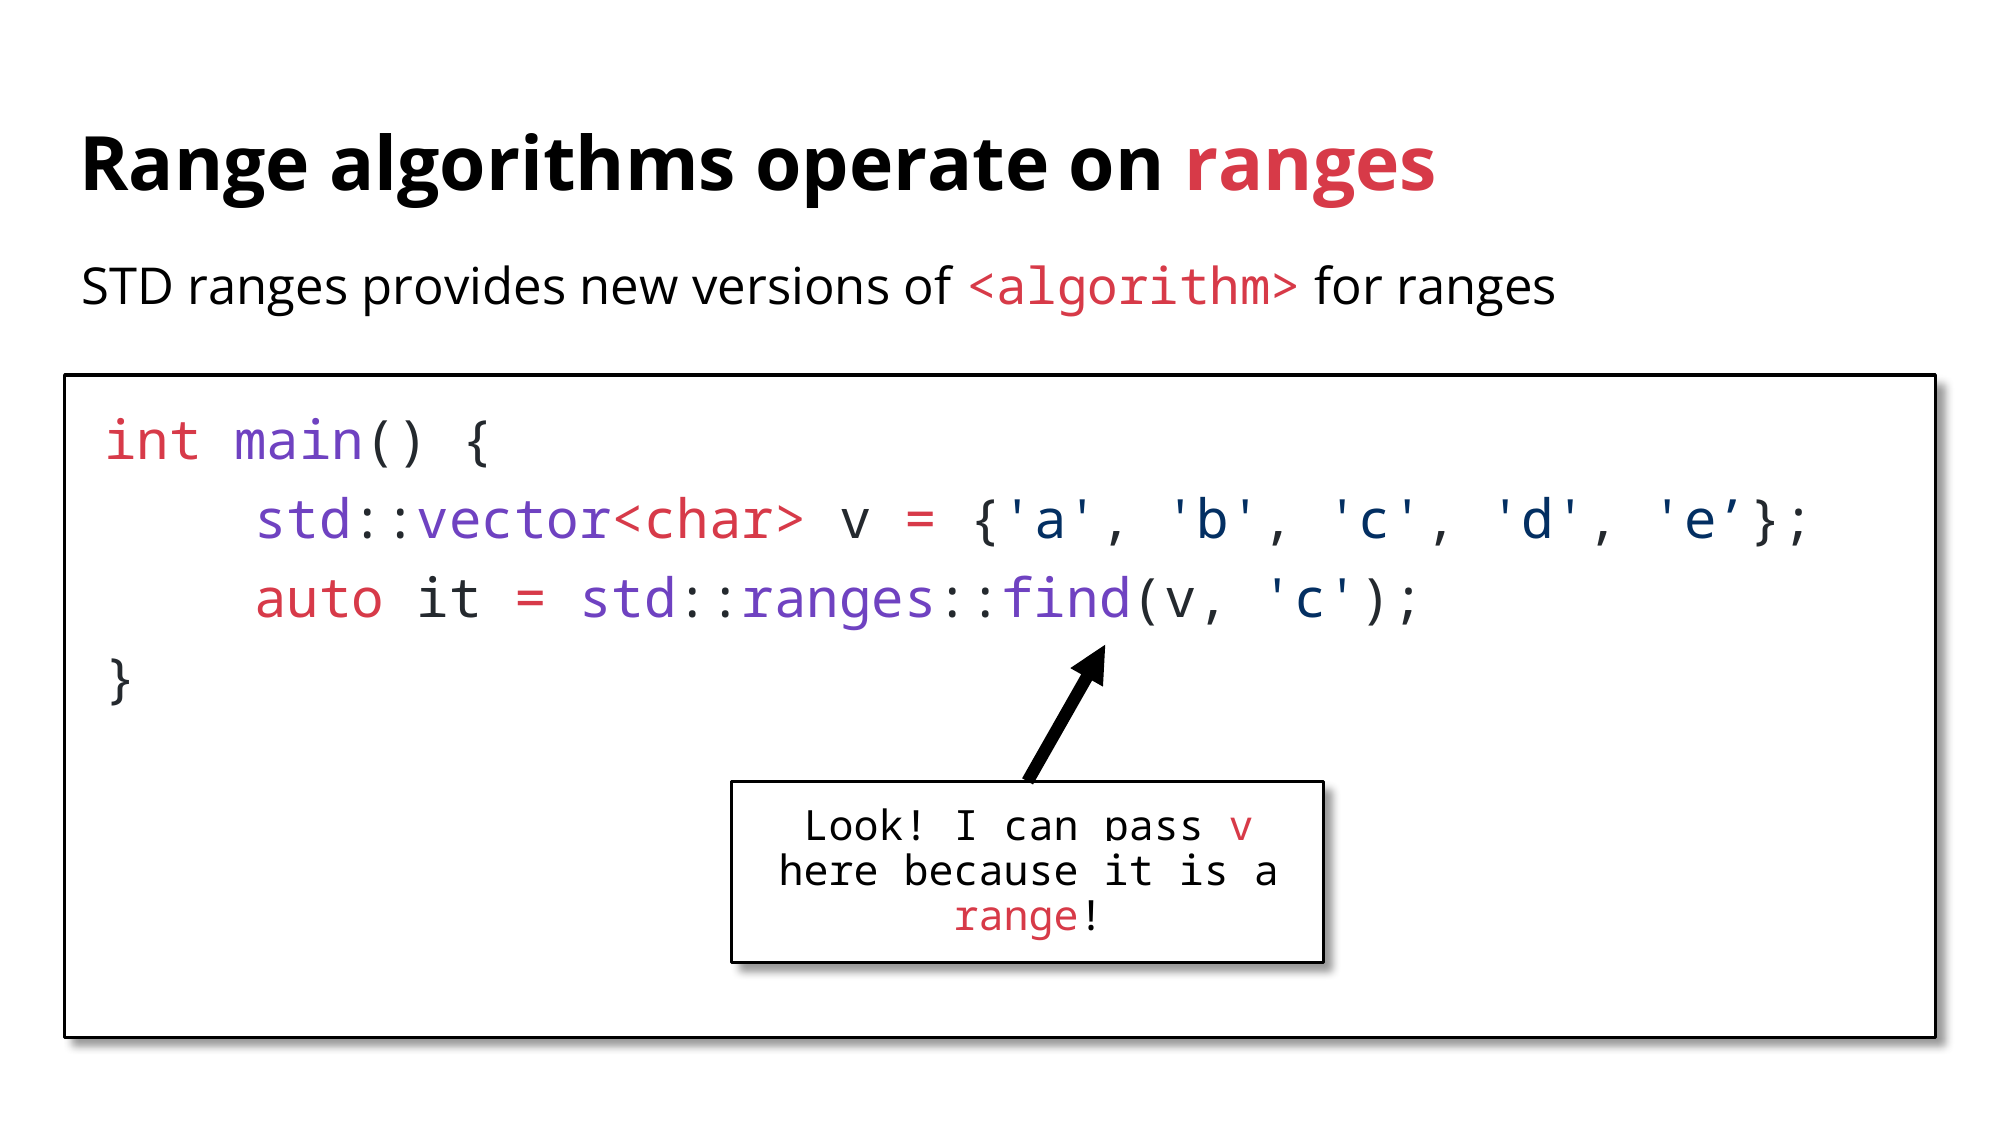

# Range algorithms operate on ranges
STD ranges provides new versions of <algorithm> for ranges
int main() {
	std::vector<char> v = {'a', 'b', 'c', 'd', 'e’};
	auto it = std::ranges::find(v, 'c');
}

Look! I can pass v here because it is a range!